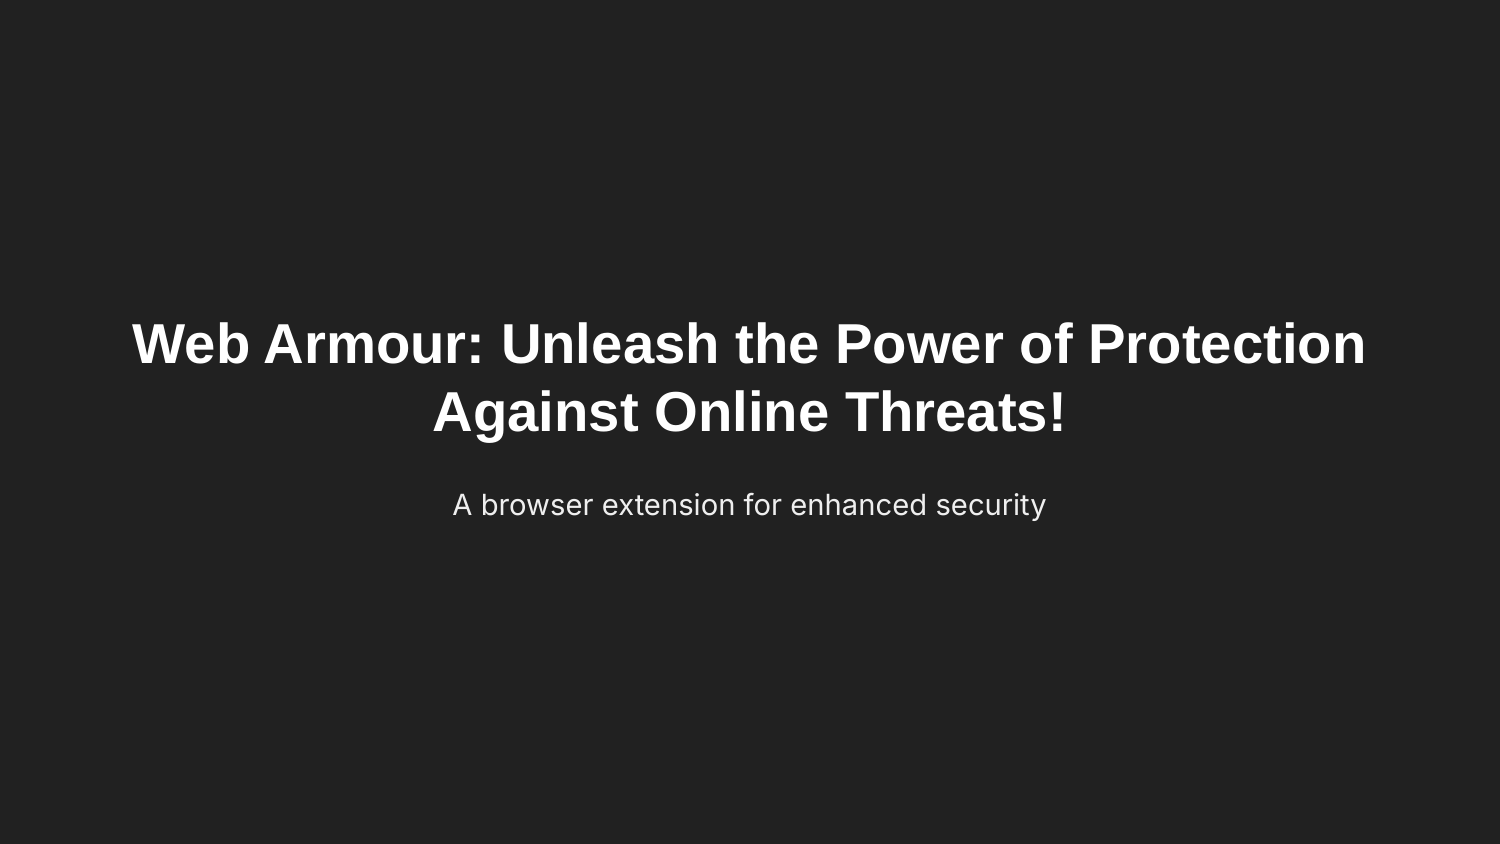

# Web Armour: Unleash the Power of Protection Against Online Threats!
A browser extension for enhanced security